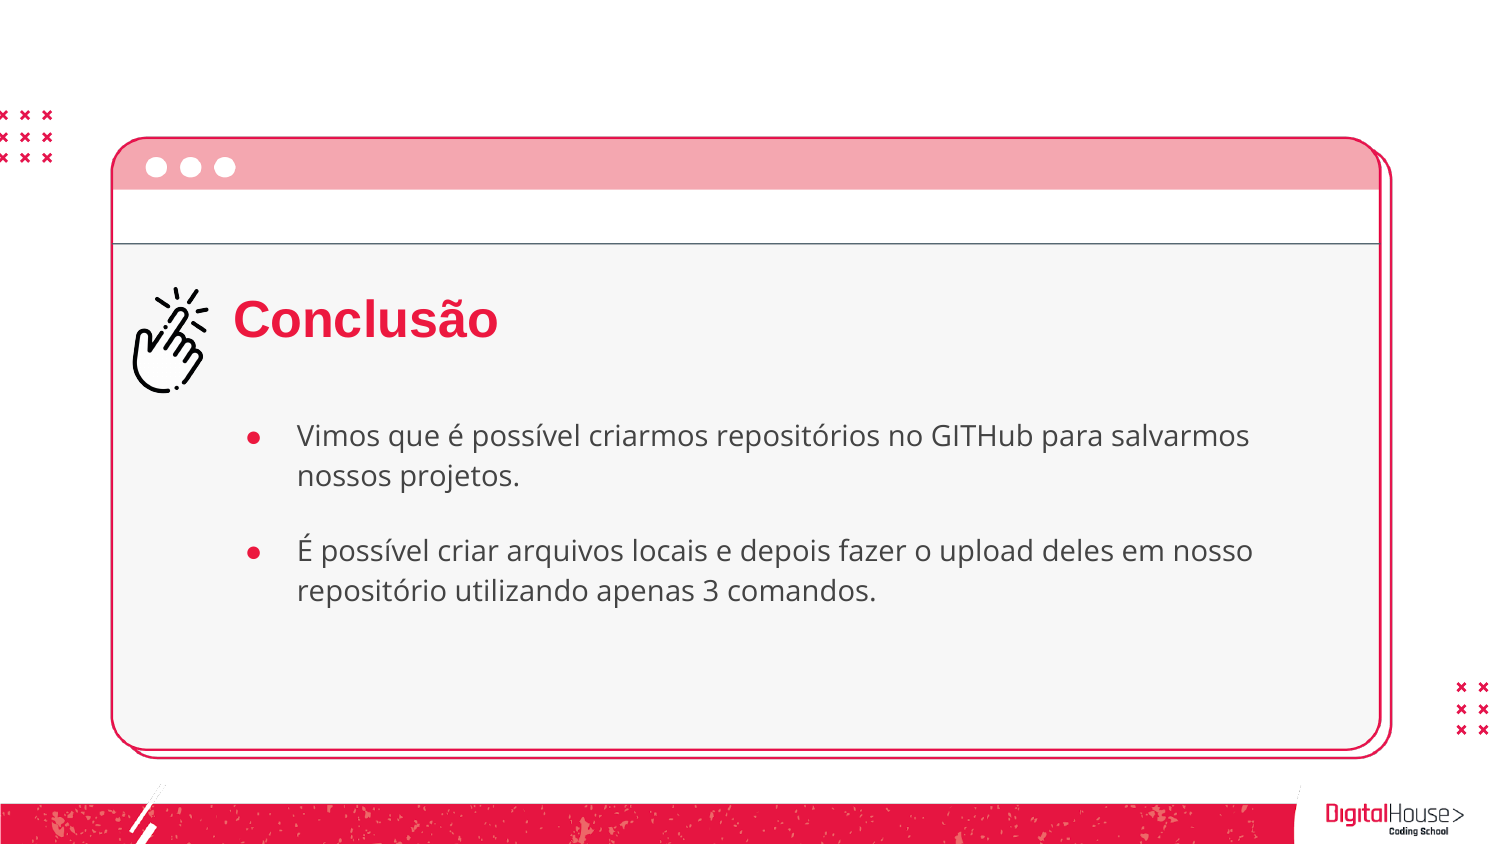

Conclusão
Vimos que é possível criarmos repositórios no GITHub para salvarmos nossos projetos.
É possível criar arquivos locais e depois fazer o upload deles em nosso repositório utilizando apenas 3 comandos.